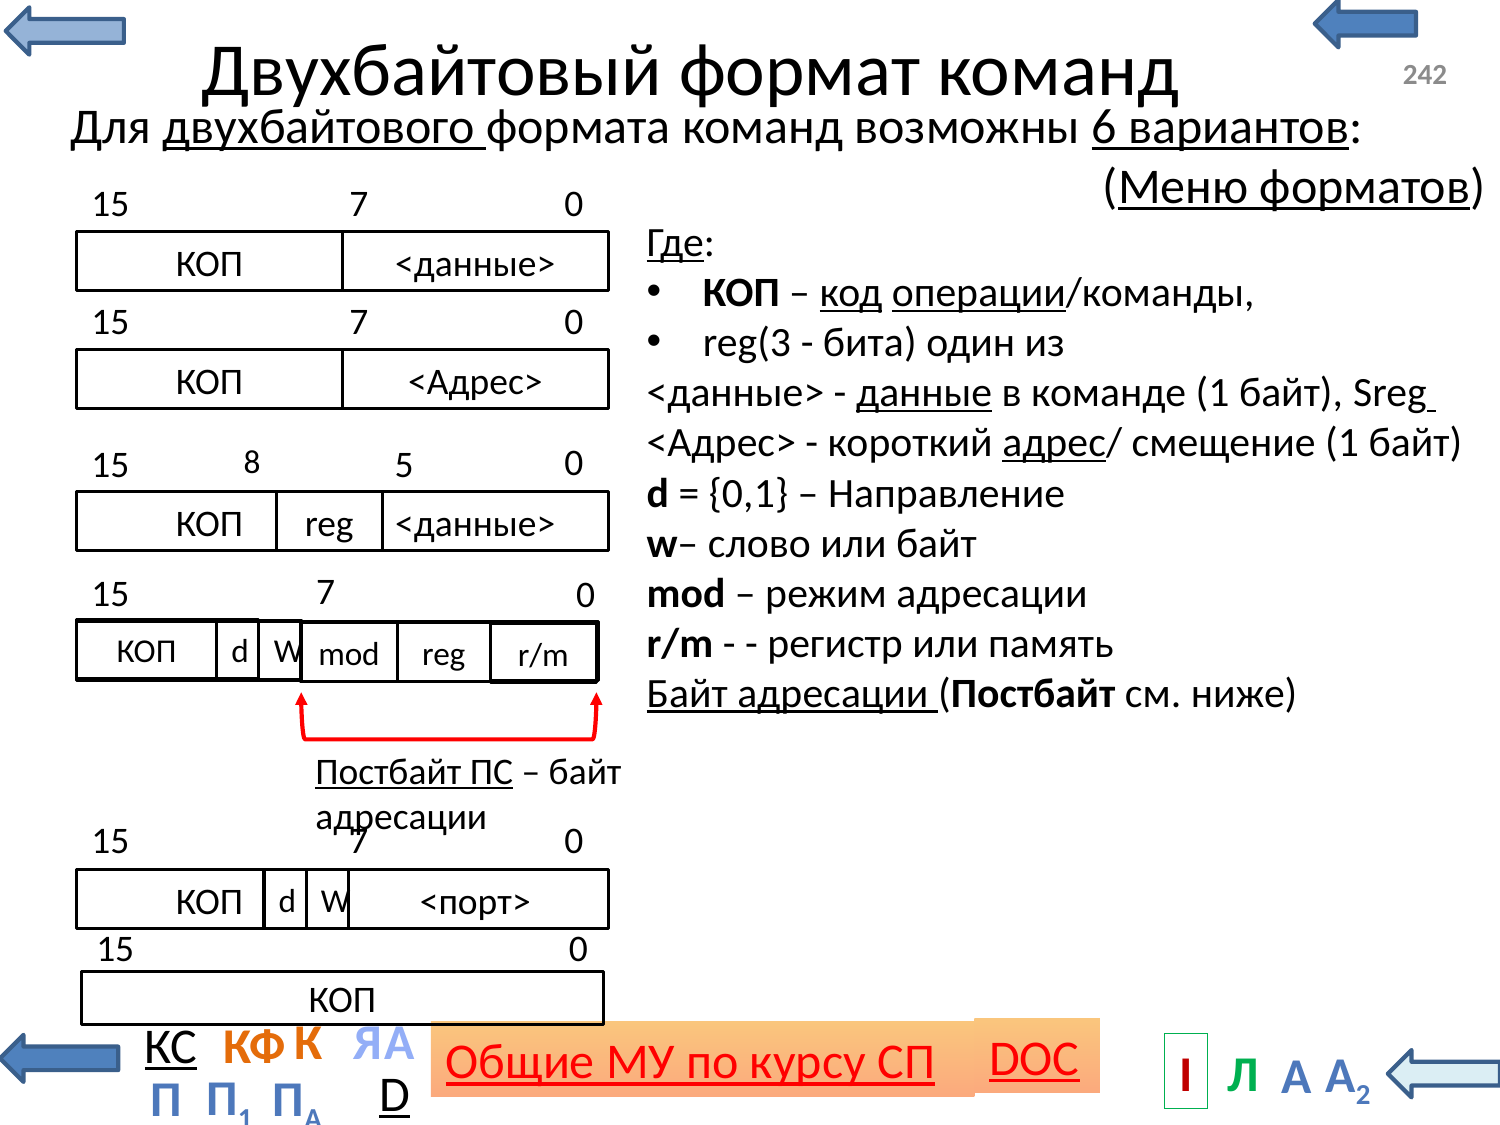

# Двухбайтовый формат команд
242
Для двухбайтового формата команд возможны 6 вариантов:
(Меню форматов)

15
7
0
КОП
<данные>
Где:
КОП – код операции/команды,
reg(3 - бита) один из
<данные> - данные в команде (1 байт), Sreg
<Адрес> - короткий адрес/ смещение (1 байт)
d = {0,1} – Направление
w– слово или байт
mod – режим адресации
r/m - - регистр или память
Байт адресации (Постбайт см. ниже)
15
7
0
КОП
<Адрес>
0
15
5
КОП
<данные>
8
reg
7
15
0

КОП
d
W

reg
mod
r/m
Постбайт ПС – байт адресации
15
7
0
КОП
<порт>
d
W
15
0
КОП